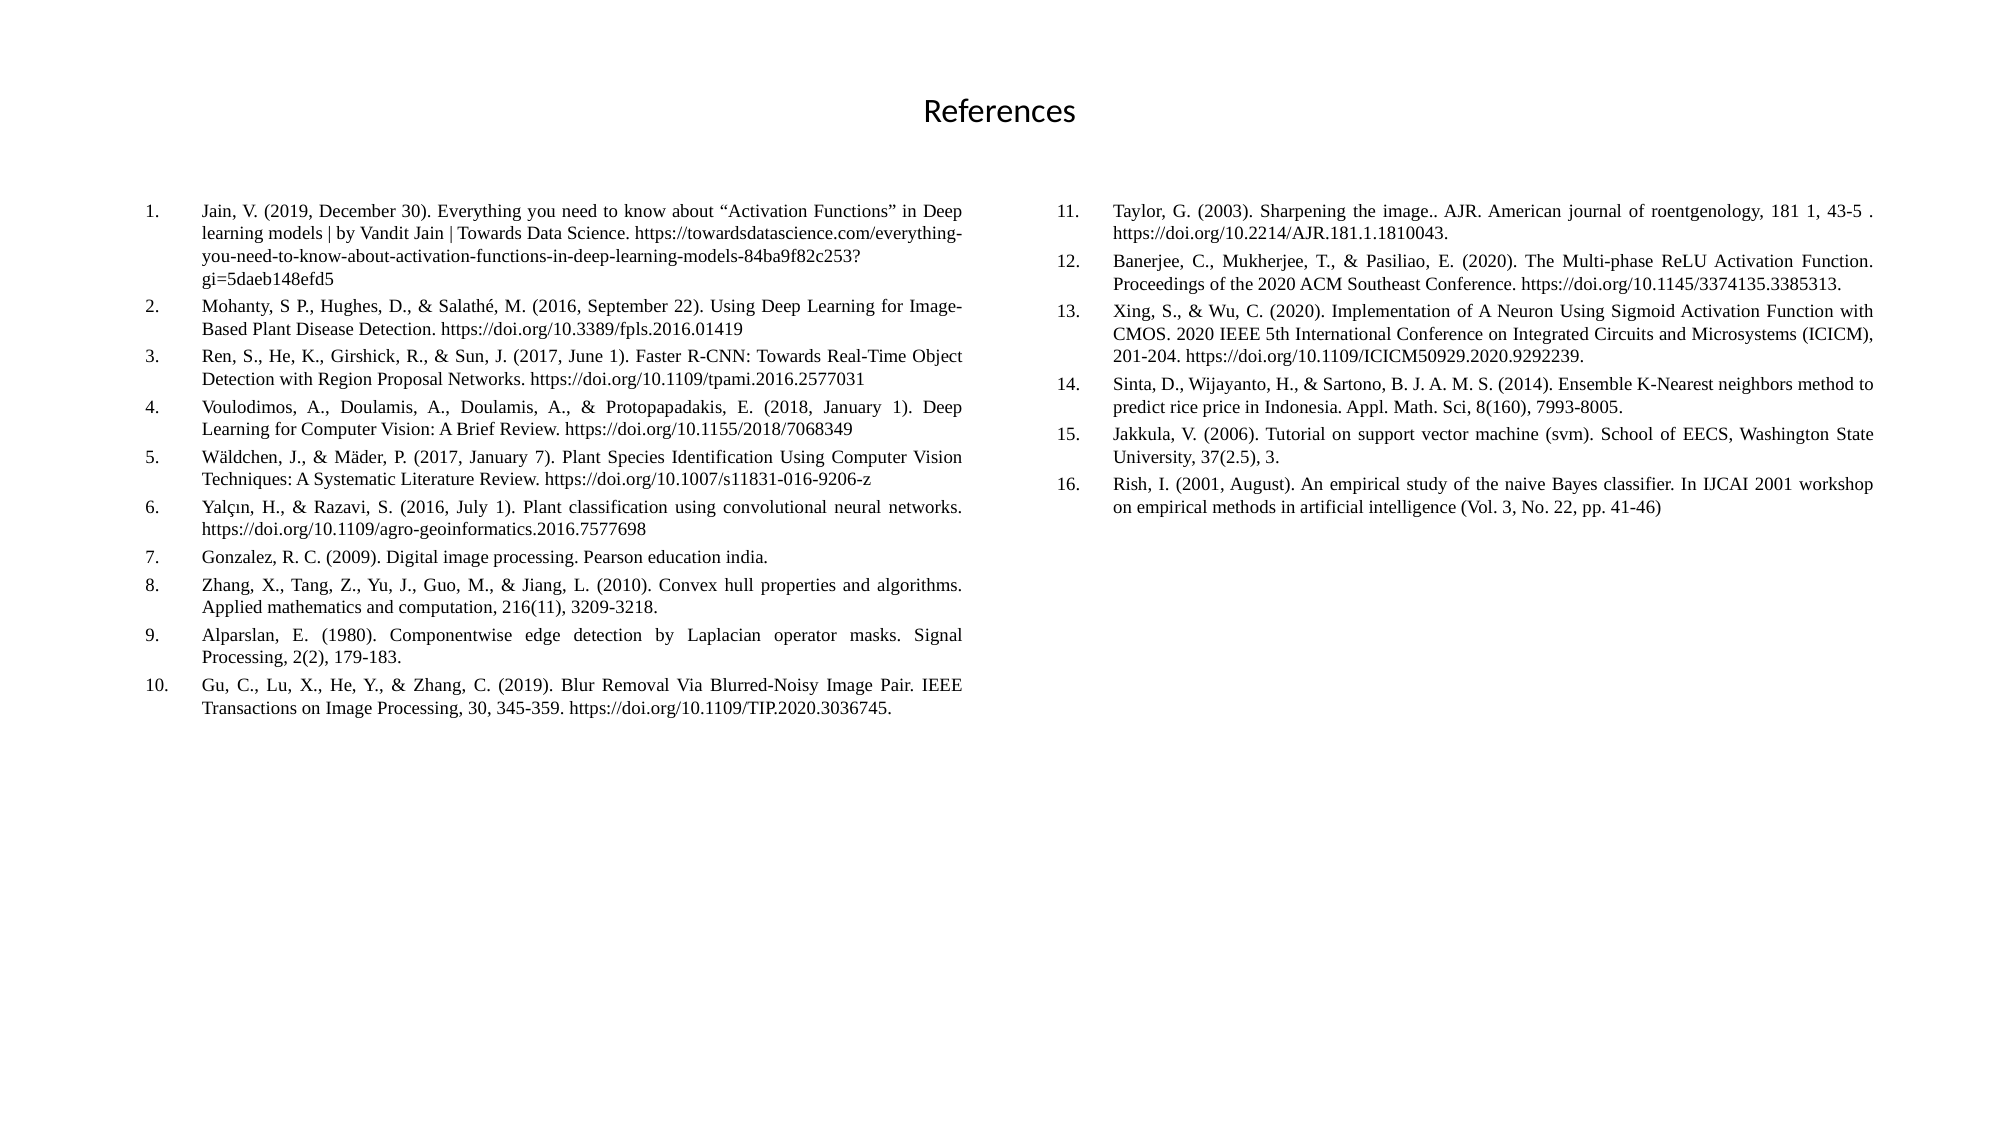

# References

Jain, V. (2019, December 30). Everything you need to know about “Activation Functions” in Deep learning models | by Vandit Jain | Towards Data Science. https://towardsdatascience.com/everything-you-need-to-know-about-activation-functions-in-deep-learning-models-84ba9f82c253?gi=5daeb148efd5
Mohanty, S P., Hughes, D., & Salathé, M. (2016, September 22). Using Deep Learning for Image-Based Plant Disease Detection. https://doi.org/10.3389/fpls.2016.01419
Ren, S., He, K., Girshick, R., & Sun, J. (2017, June 1). Faster R-CNN: Towards Real-Time Object Detection with Region Proposal Networks. https://doi.org/10.1109/tpami.2016.2577031
Voulodimos, A., Doulamis, A., Doulamis, A., & Protopapadakis, E. (2018, January 1). Deep Learning for Computer Vision: A Brief Review. https://doi.org/10.1155/2018/7068349
Wäldchen, J., & Mäder, P. (2017, January 7). Plant Species Identification Using Computer Vision Techniques: A Systematic Literature Review. https://doi.org/10.1007/s11831-016-9206-z
Yalçın, H., & Razavi, S. (2016, July 1). Plant classification using convolutional neural networks. https://doi.org/10.1109/agro-geoinformatics.2016.7577698
Gonzalez, R. C. (2009). Digital image processing. Pearson education india.
Zhang, X., Tang, Z., Yu, J., Guo, M., & Jiang, L. (2010). Convex hull properties and algorithms. Applied mathematics and computation, 216(11), 3209-3218.
Alparslan, E. (1980). Componentwise edge detection by Laplacian operator masks. Signal Processing, 2(2), 179-183.
Gu, C., Lu, X., He, Y., & Zhang, C. (2019). Blur Removal Via Blurred-Noisy Image Pair. IEEE Transactions on Image Processing, 30, 345-359. https://doi.org/10.1109/TIP.2020.3036745.
Taylor, G. (2003). Sharpening the image.. AJR. American journal of roentgenology, 181 1, 43-5 . https://doi.org/10.2214/AJR.181.1.1810043.
Banerjee, C., Mukherjee, T., & Pasiliao, E. (2020). The Multi-phase ReLU Activation Function. Proceedings of the 2020 ACM Southeast Conference. https://doi.org/10.1145/3374135.3385313.
Xing, S., & Wu, C. (2020). Implementation of A Neuron Using Sigmoid Activation Function with CMOS. 2020 IEEE 5th International Conference on Integrated Circuits and Microsystems (ICICM), 201-204. https://doi.org/10.1109/ICICM50929.2020.9292239.
Sinta, D., Wijayanto, H., & Sartono, B. J. A. M. S. (2014). Ensemble K-Nearest neighbors method to predict rice price in Indonesia. Appl. Math. Sci, 8(160), 7993-8005.
Jakkula, V. (2006). Tutorial on support vector machine (svm). School of EECS, Washington State University, 37(2.5), 3.
Rish, I. (2001, August). An empirical study of the naive Bayes classifier. In IJCAI 2001 workshop on empirical methods in artificial intelligence (Vol. 3, No. 22, pp. 41-46)